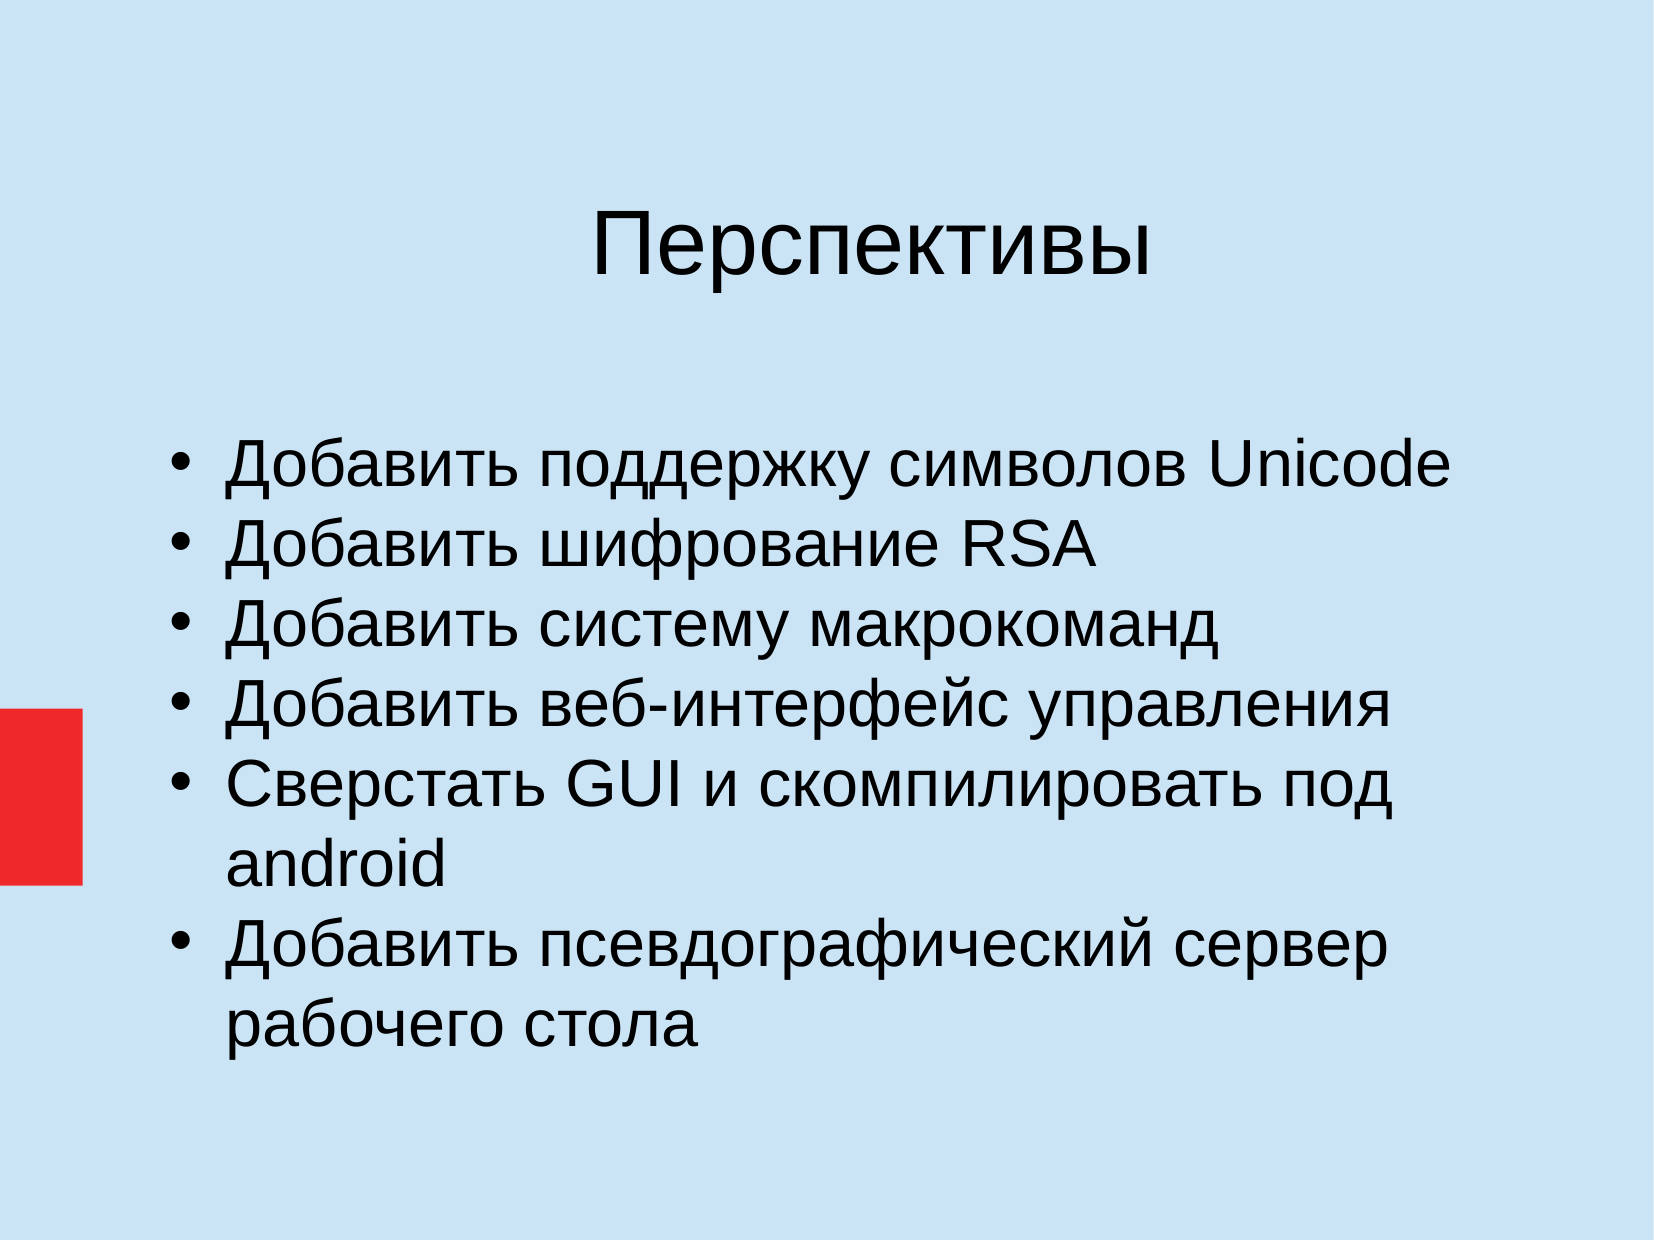

Перспективы
Добавить поддержку символов Unicode
Добавить шифрование RSA
Добавить систему макрокоманд
Добавить веб-интерфейс управления
Сверстать GUI и скомпилировать под android
Добавить псевдографический сервер рабочего стола